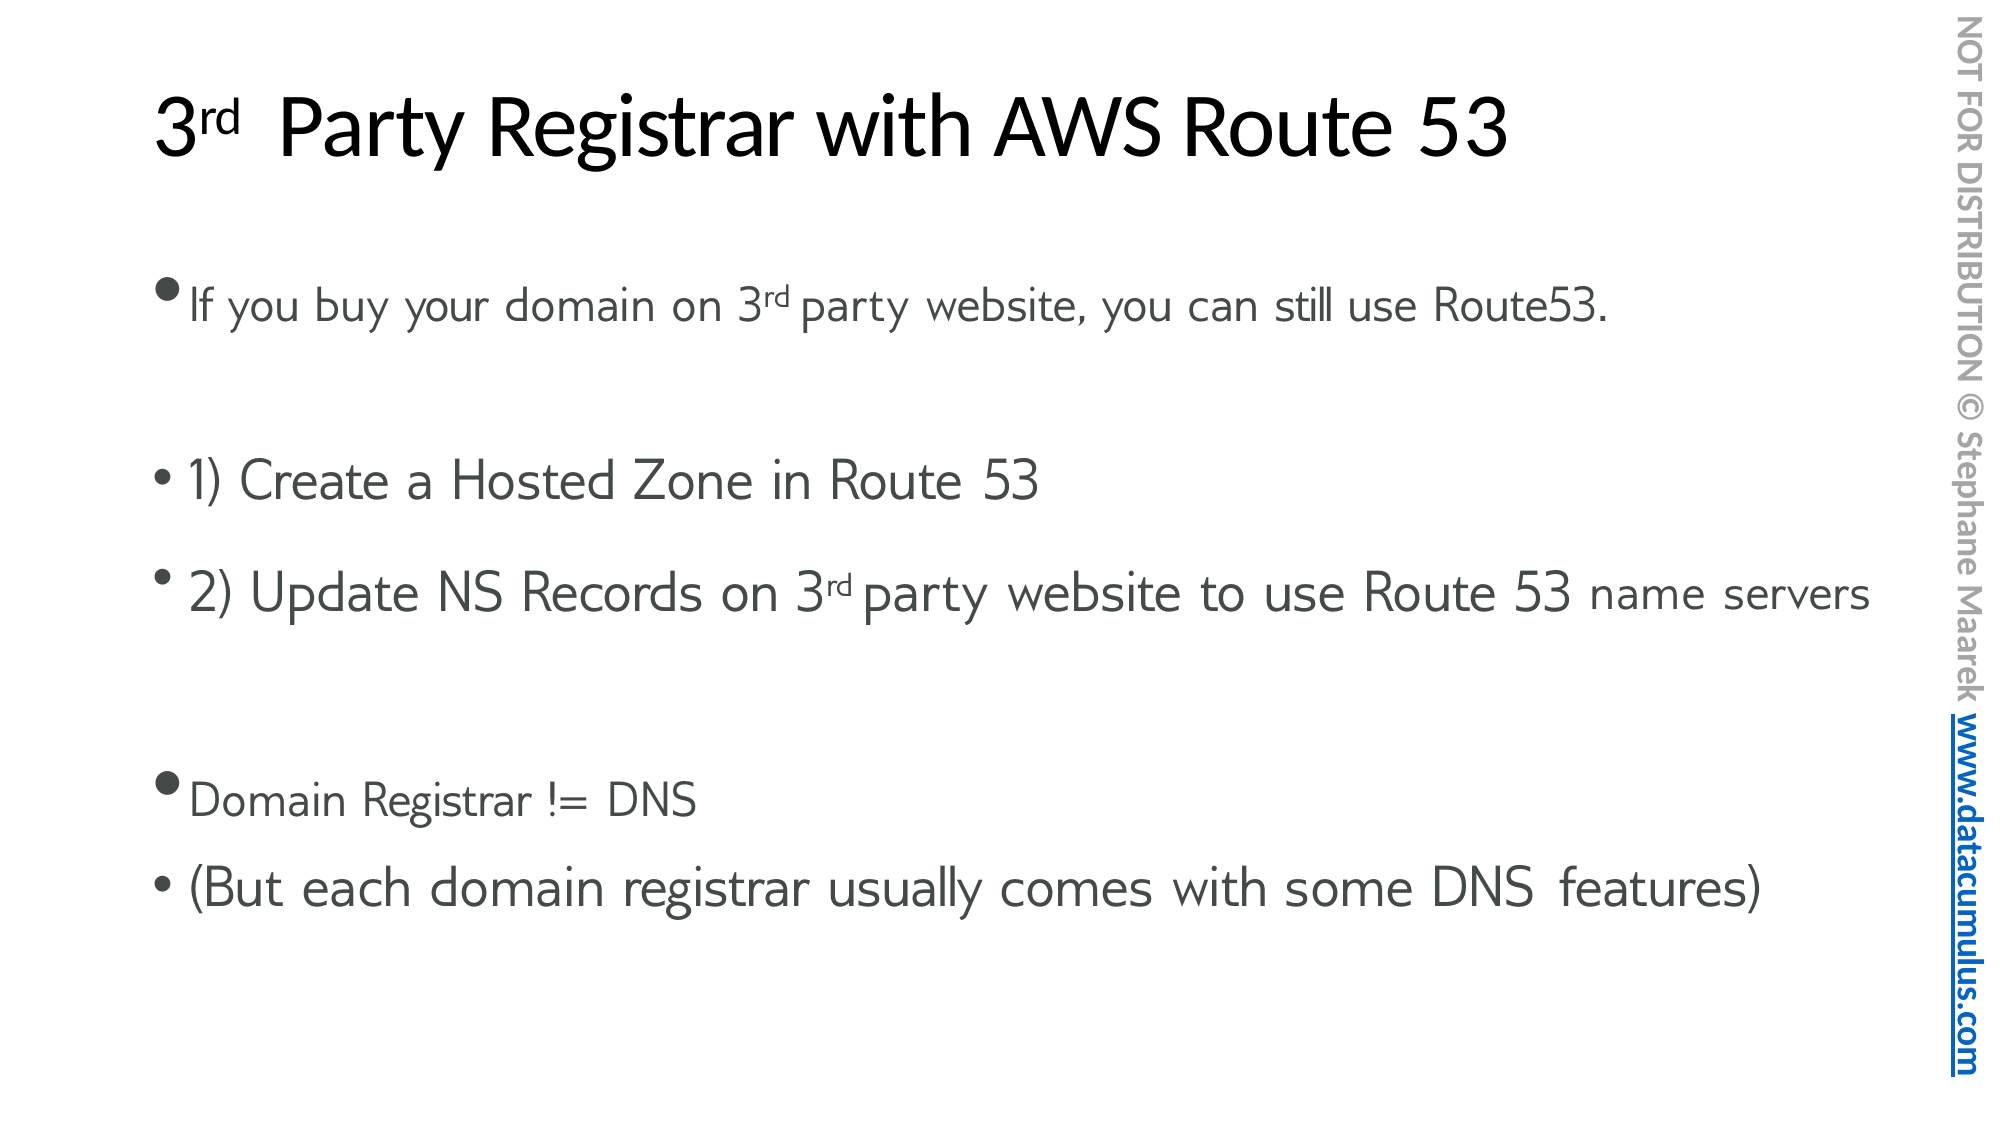

NOT FOR DISTRIBUTION © Stephane Maarek www.datacumulus.com
# 3rd	Party Registrar with AWS Route 53
If you buy your domain on 3rd party website, you can still use Route53.

1) Create a Hosted Zone in Route 53
2) Update NS Records on 3rd party website to use Route 53 name servers

Domain Registrar != DNS
(But each domain registrar usually comes with some DNS features)
© Stephane Maarek